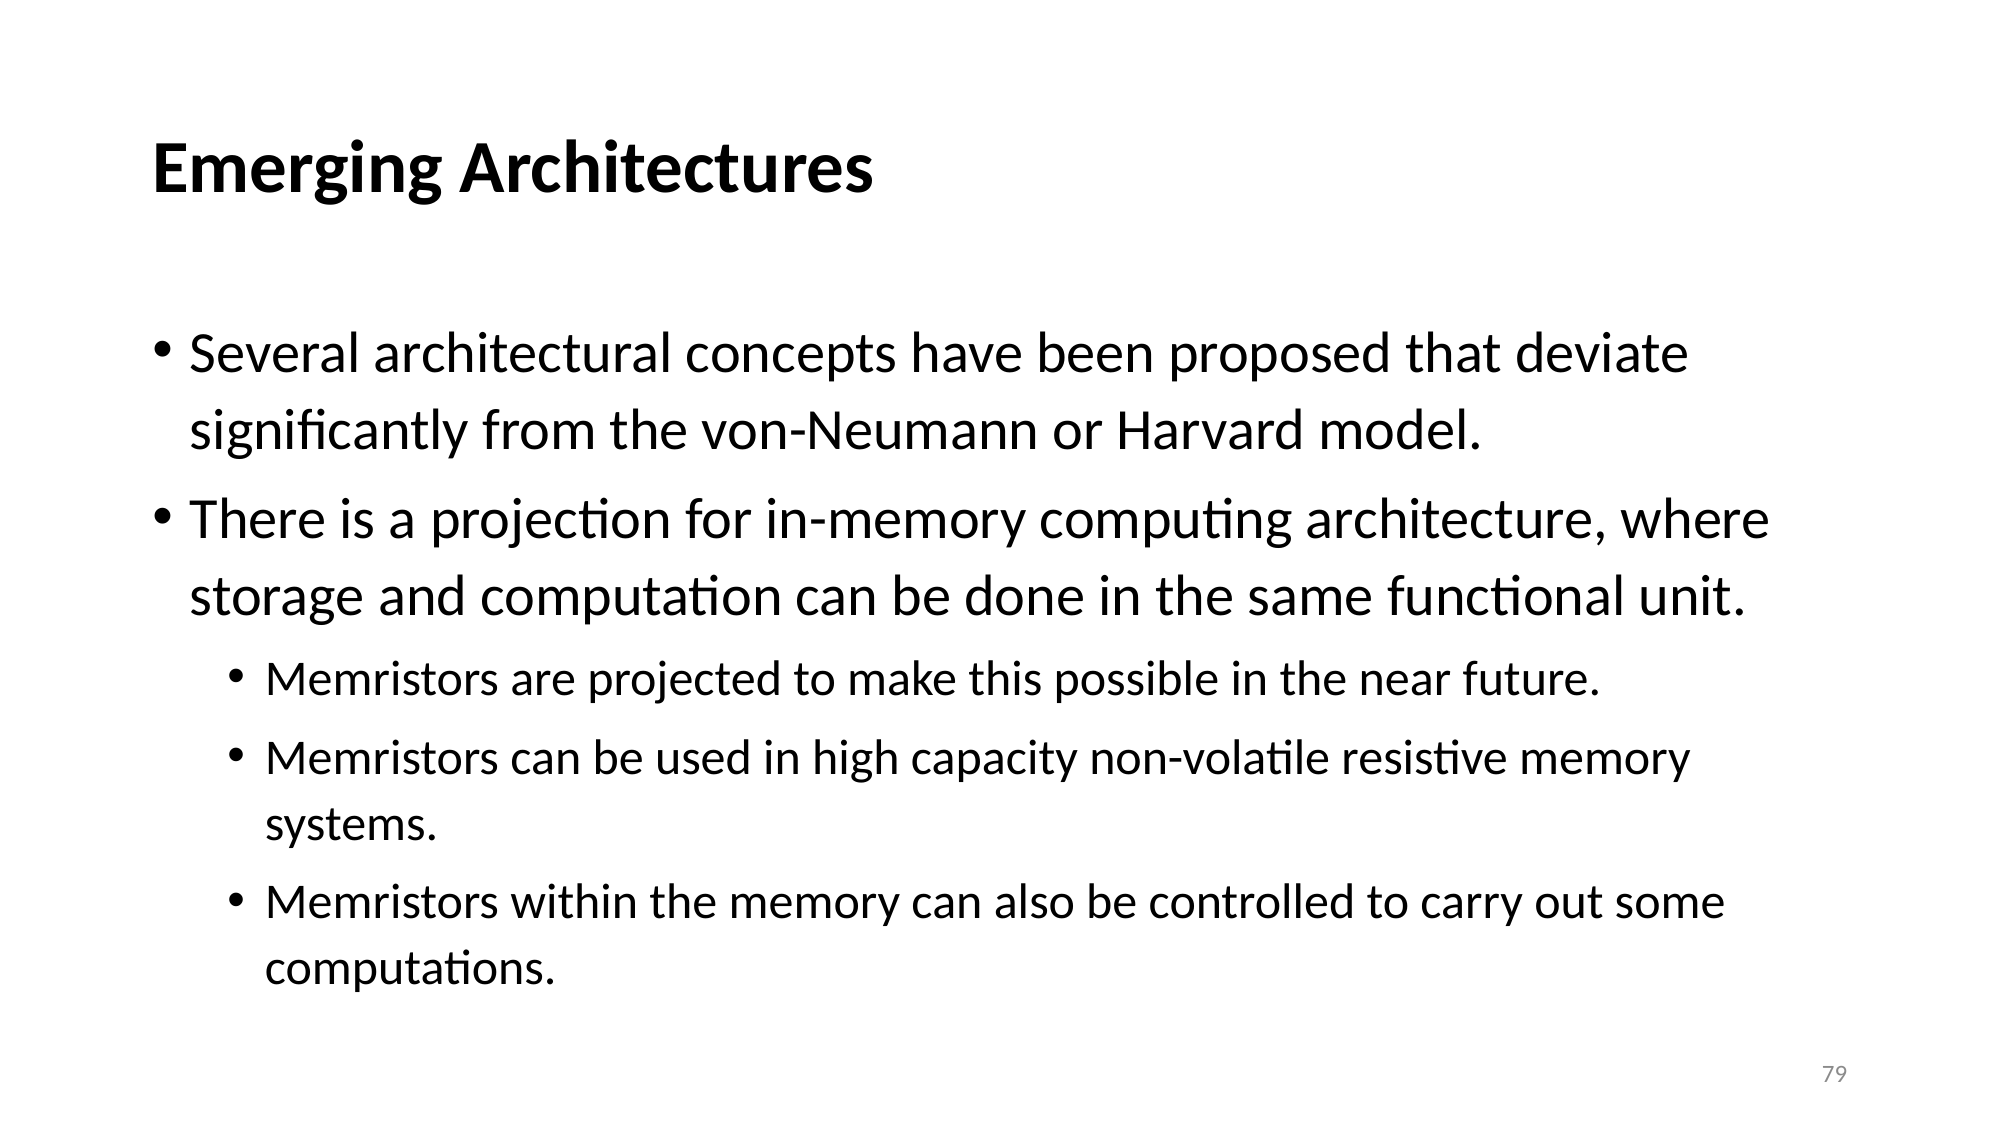

# Emerging Architectures
Several architectural concepts have been proposed that deviate significantly from the von-Neumann or Harvard model.
There is a projection for in-memory computing architecture, where storage and computation can be done in the same functional unit.
Memristors are projected to make this possible in the near future.
Memristors can be used in high capacity non-volatile resistive memory systems.
Memristors within the memory can also be controlled to carry out some computations.
79